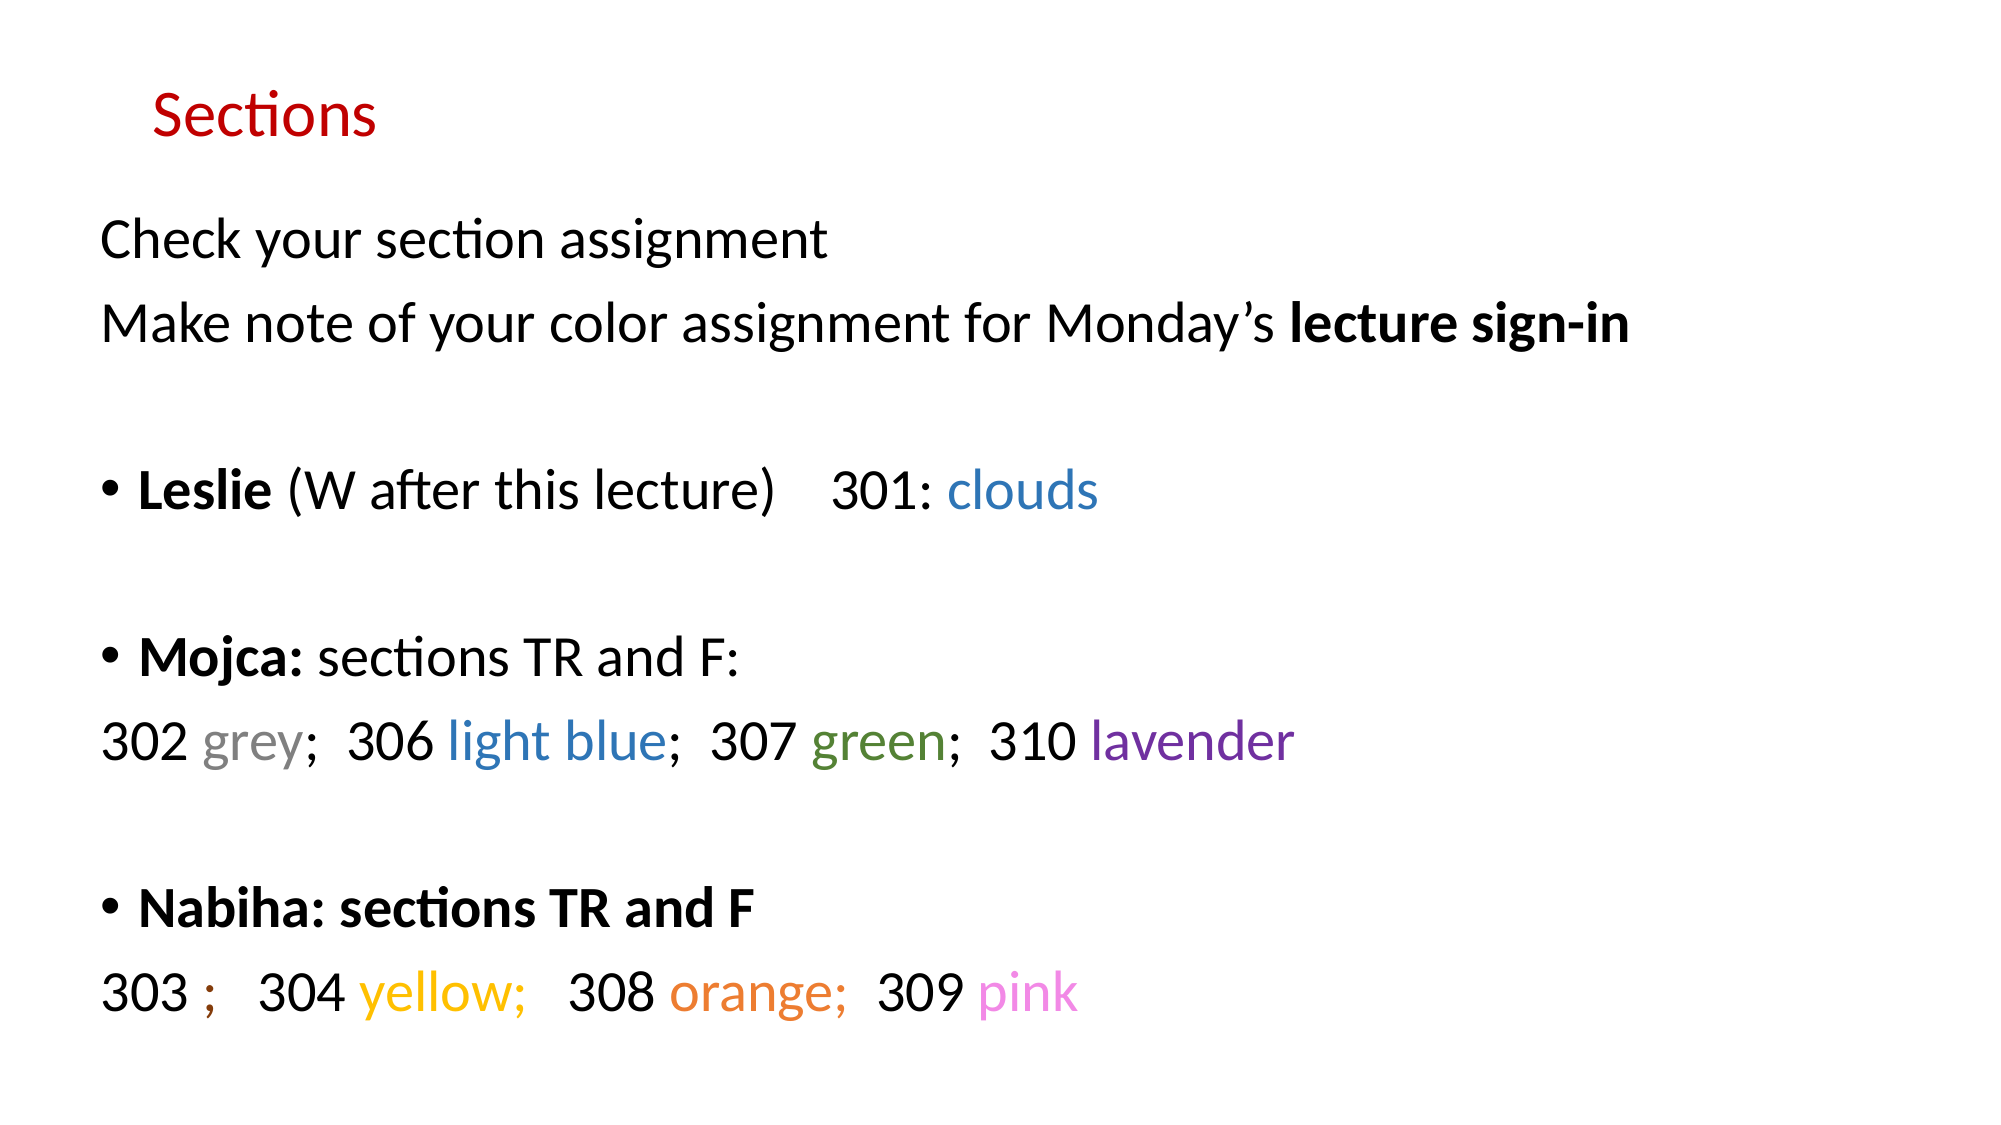

# Sections
Check your section assignment
Make note of your color assignment for Monday’s lecture sign-in

Leslie (W after this lecture)    301: clouds

Mojca: sections TR and F:
302 grey;  306 light blue;  307 green;  310 lavender

Nabiha: sections TR and F
303 ;   304 yellow;   308 orange;  309 pink